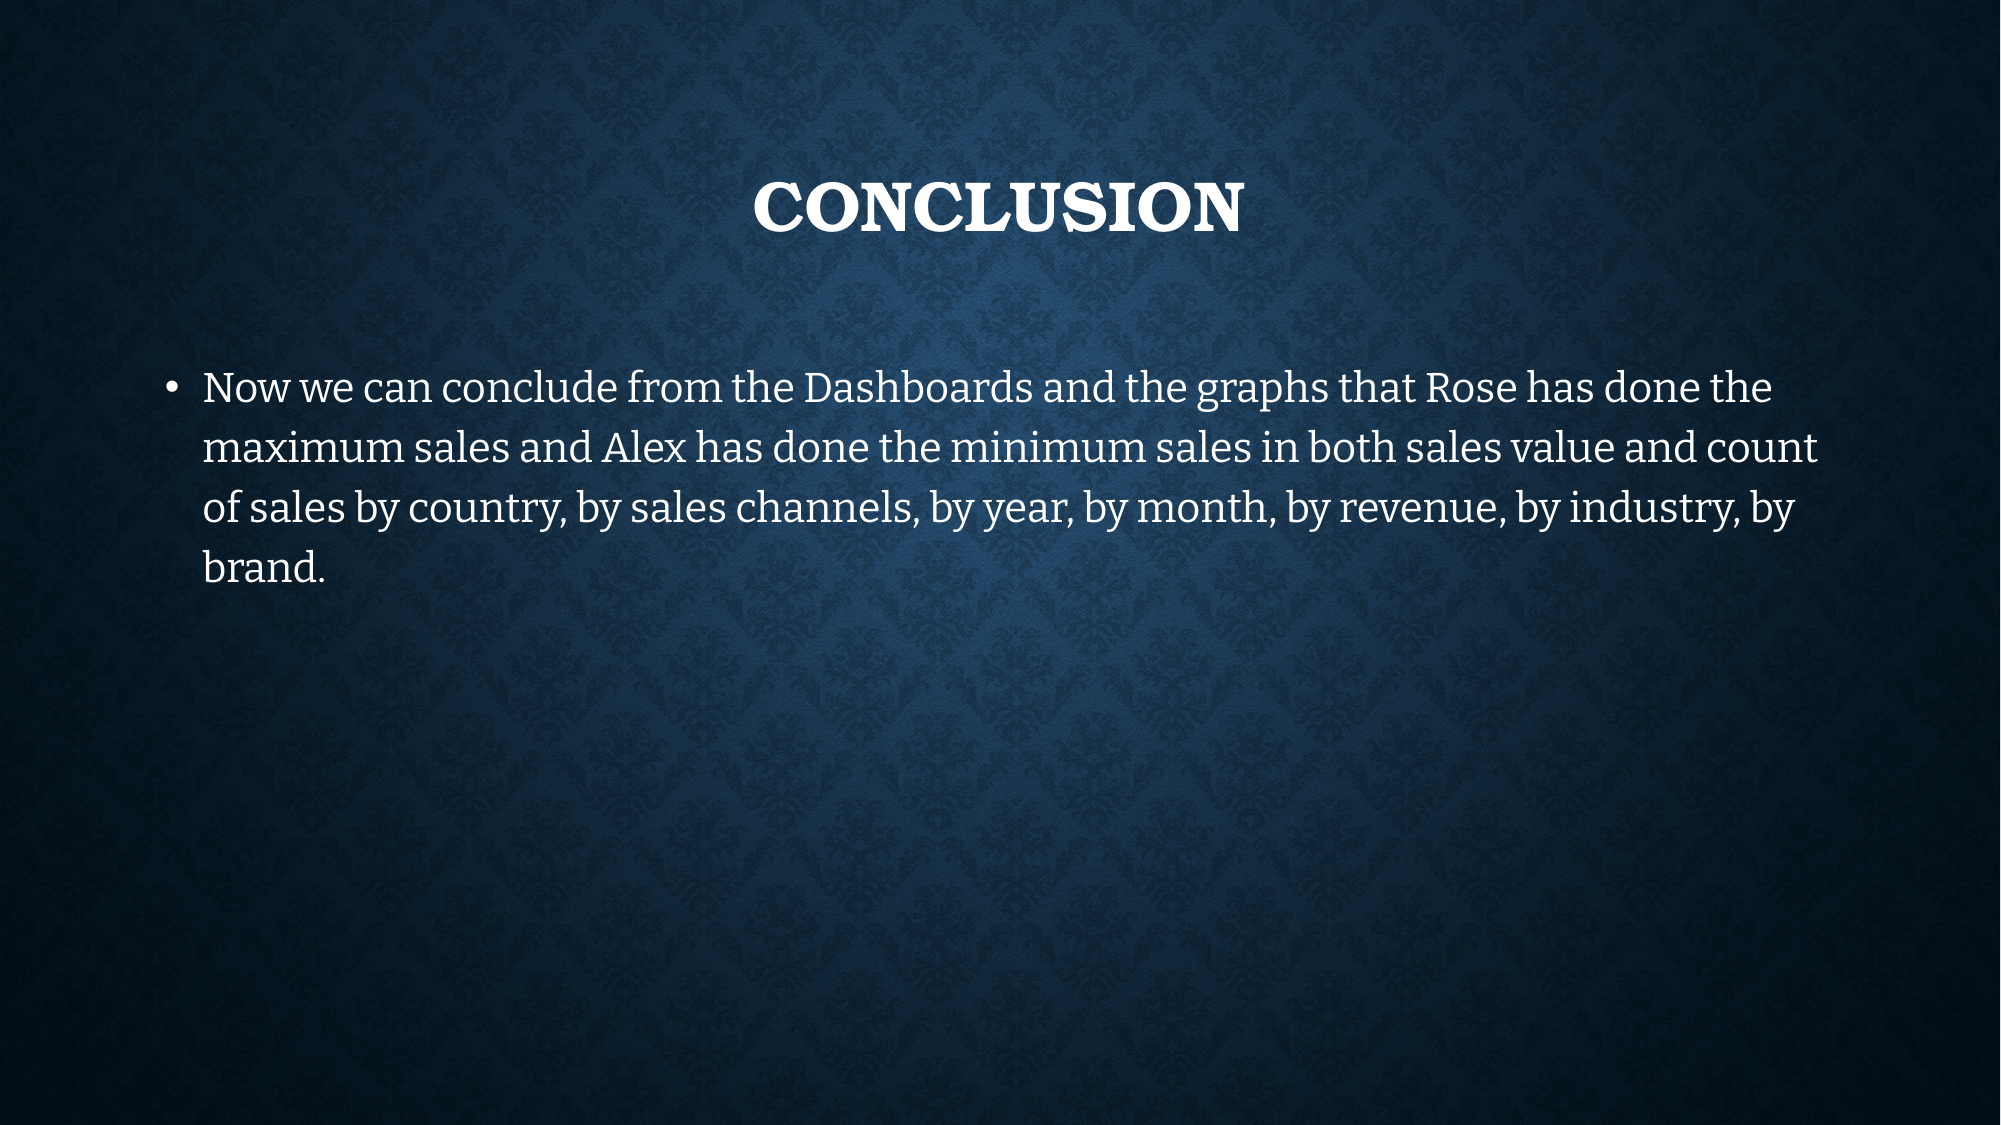

# conclusion
Now we can conclude from the Dashboards and the graphs that Rose has done the maximum sales and Alex has done the minimum sales in both sales value and count of sales by country, by sales channels, by year, by month, by revenue, by industry, by brand.